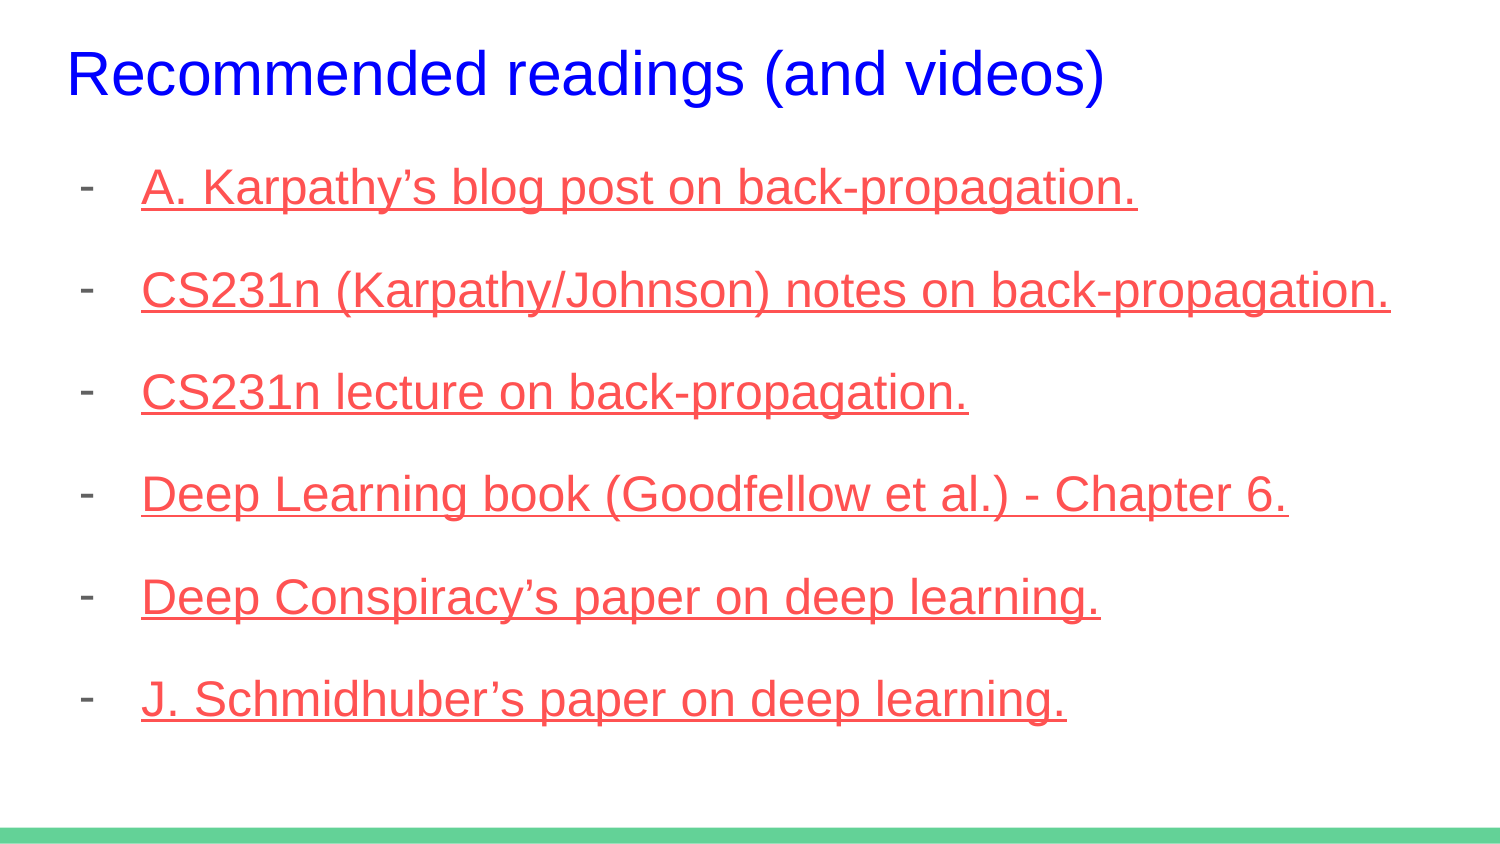

# Recommended readings (and videos)
A. Karpathy’s blog post on back-propagation.
CS231n (Karpathy/Johnson) notes on back-propagation.
CS231n lecture on back-propagation.
Deep Learning book (Goodfellow et al.) - Chapter 6.
Deep Conspiracy’s paper on deep learning.
J. Schmidhuber’s paper on deep learning.